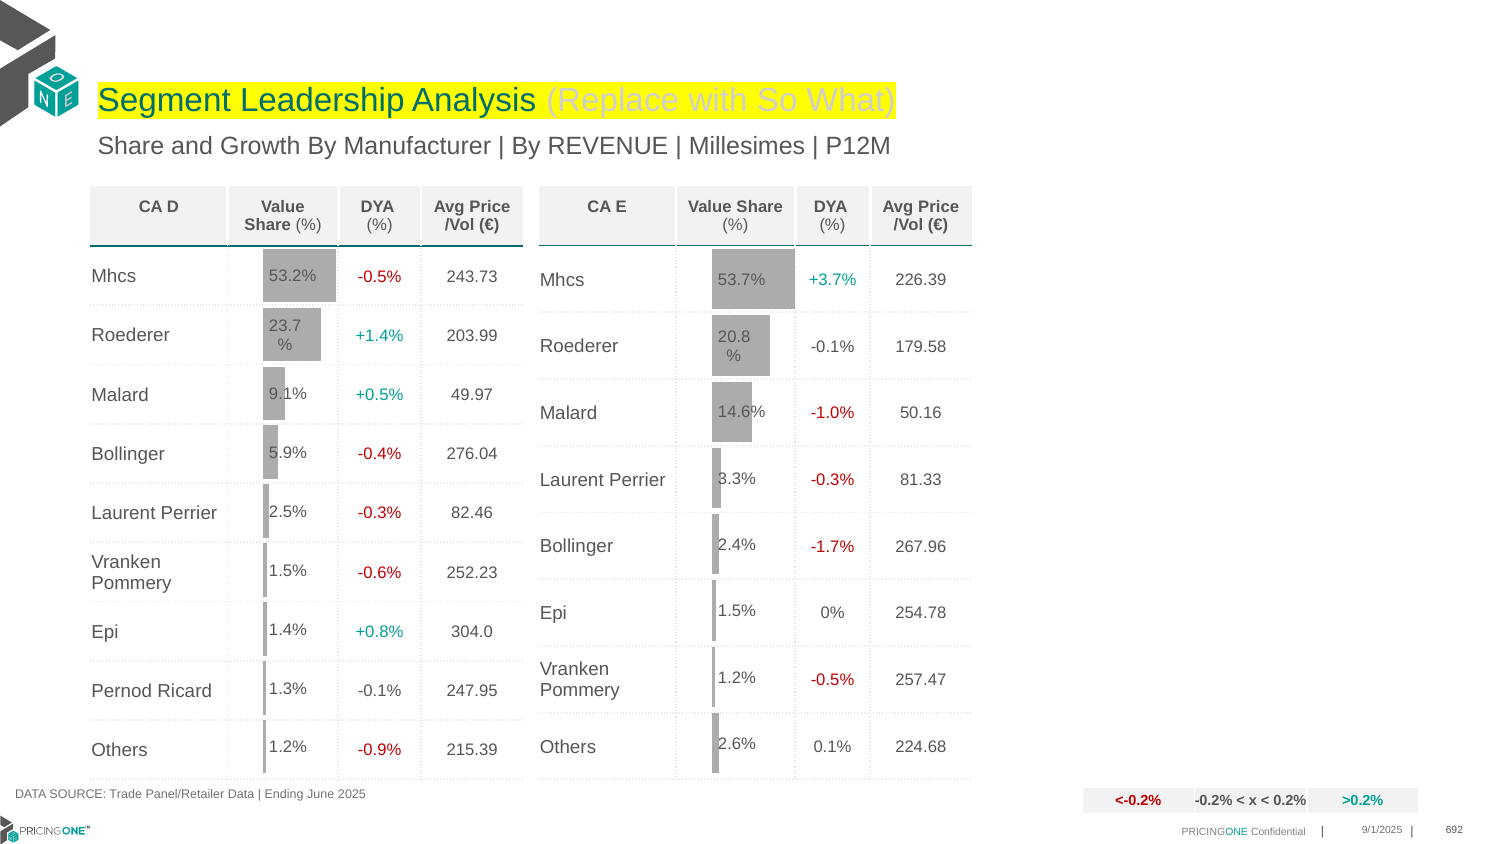

# Segment Leadership Analysis (Replace with So What)
Share and Growth By Manufacturer | By REVENUE | Millesimes | P12M
| CA D | Value Share (%) | DYA (%) | Avg Price /Vol (€) |
| --- | --- | --- | --- |
| Mhcs |  | -0.5% | 243.73 |
| Roederer |  | +1.4% | 203.99 |
| Malard |  | +0.5% | 49.97 |
| Bollinger |  | -0.4% | 276.04 |
| Laurent Perrier |  | -0.3% | 82.46 |
| Vranken Pommery |  | -0.6% | 252.23 |
| Epi |  | +0.8% | 304.0 |
| Pernod Ricard |  | -0.1% | 247.95 |
| Others |  | -0.9% | 215.39 |
| CA E | Value Share (%) | DYA (%) | Avg Price /Vol (€) |
| --- | --- | --- | --- |
| Mhcs |  | +3.7% | 226.39 |
| Roederer |  | -0.1% | 179.58 |
| Malard |  | -1.0% | 50.16 |
| Laurent Perrier |  | -0.3% | 81.33 |
| Bollinger |  | -1.7% | 267.96 |
| Epi |  | 0% | 254.78 |
| Vranken Pommery |  | -0.5% | 257.47 |
| Others |  | 0.1% | 224.68 |

### Chart

| Category | Millesimes | CA E |
|---|---|
|  | 0.5368775391013587 |

### Chart

| Category | Millesimes | CA D |
|---|---|
|  | 0.5324006572075209 |
DATA SOURCE: Trade Panel/Retailer Data | Ending June 2025
| <-0.2% | -0.2% < x < 0.2% | >0.2% |
| --- | --- | --- |

9/1/2025
692